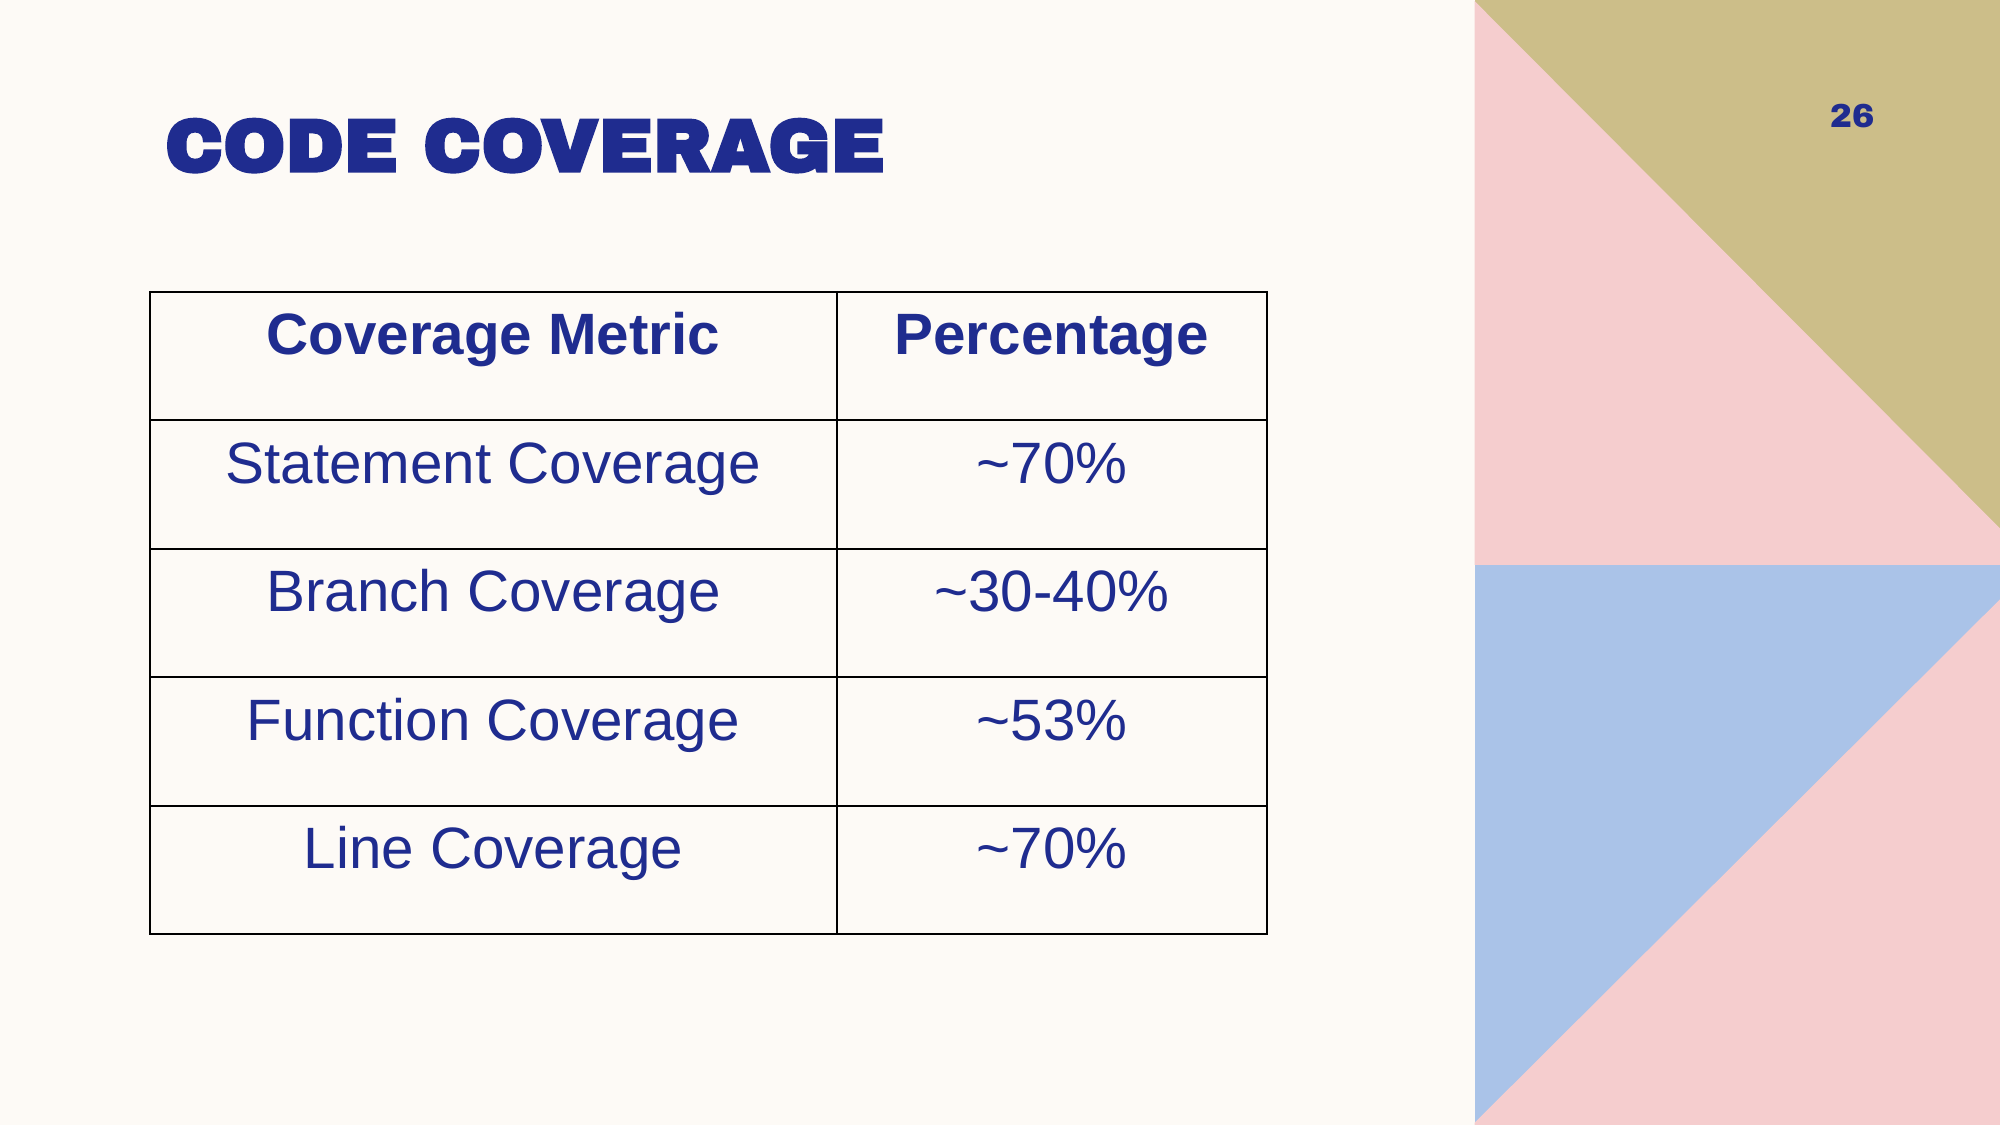

# CODE COVERAGE
26
| Coverage Metric | Percentage |
| --- | --- |
| Statement Coverage | ~70% |
| Branch Coverage | ~30-40% |
| Function Coverage | ~53% |
| Line Coverage | ~70% |